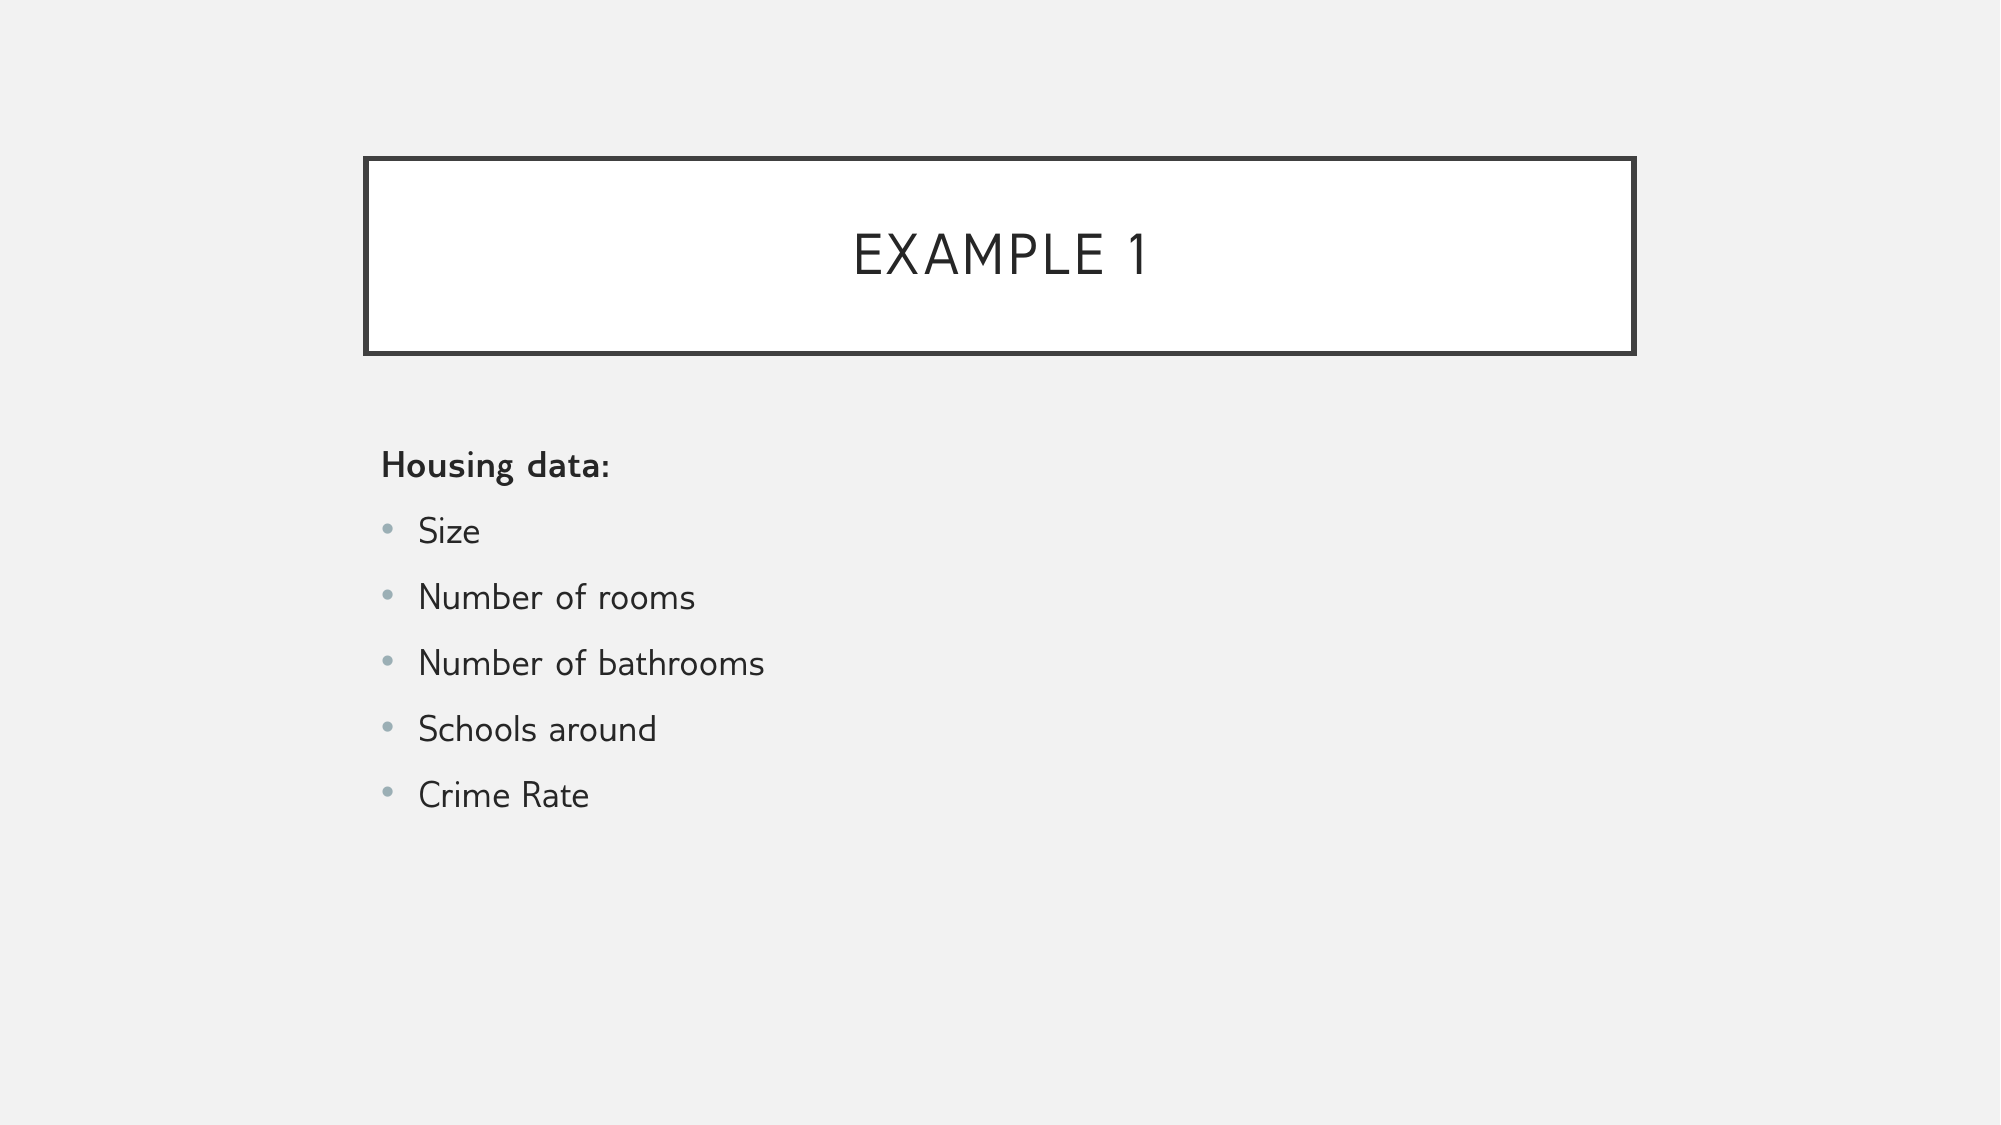

# Example 1
Housing data:
Size
Number of rooms
Number of bathrooms
Schools around
Crime Rate